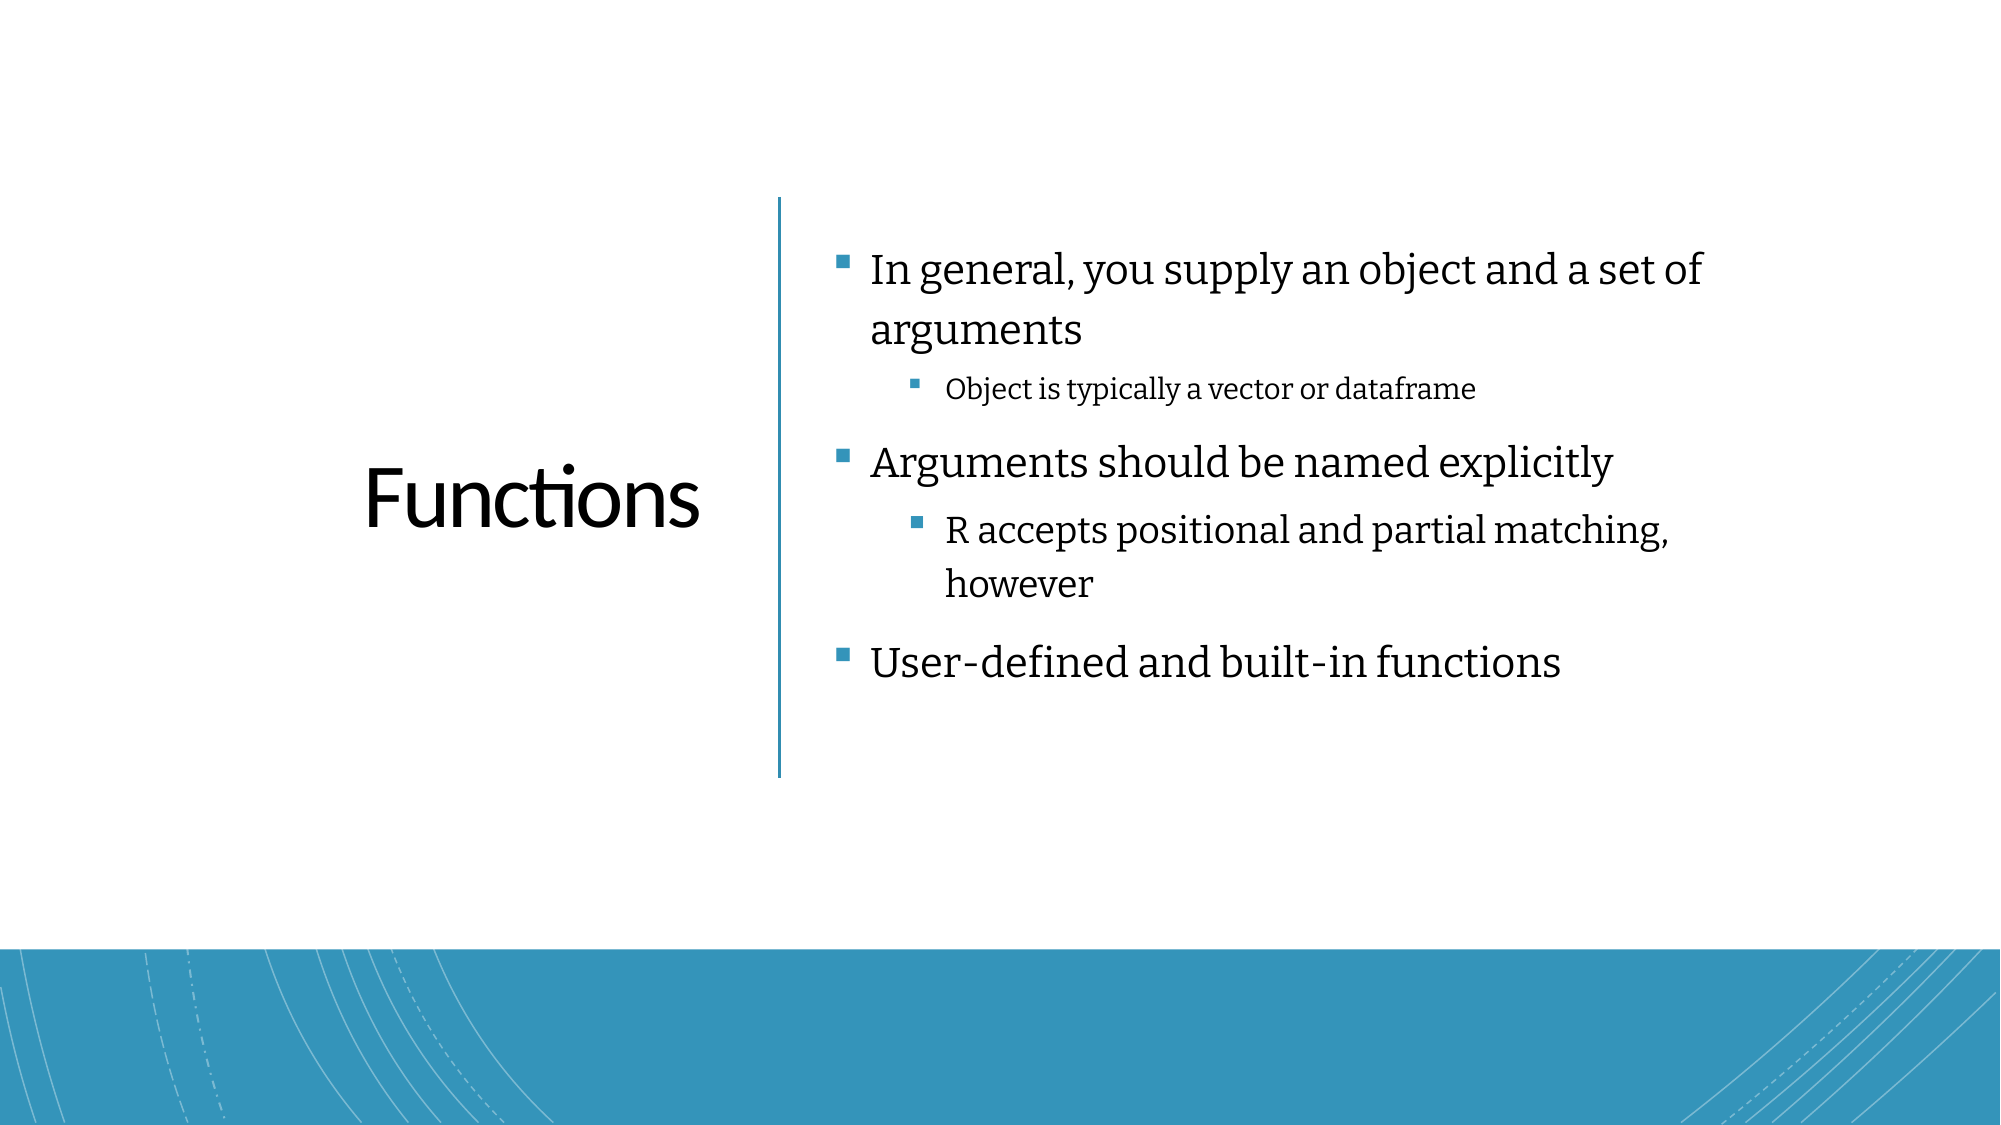

# Functions
In general, you supply an object and a set of arguments
Object is typically a vector or dataframe
Arguments should be named explicitly
R accepts positional and partial matching, however
User-defined and built-in functions